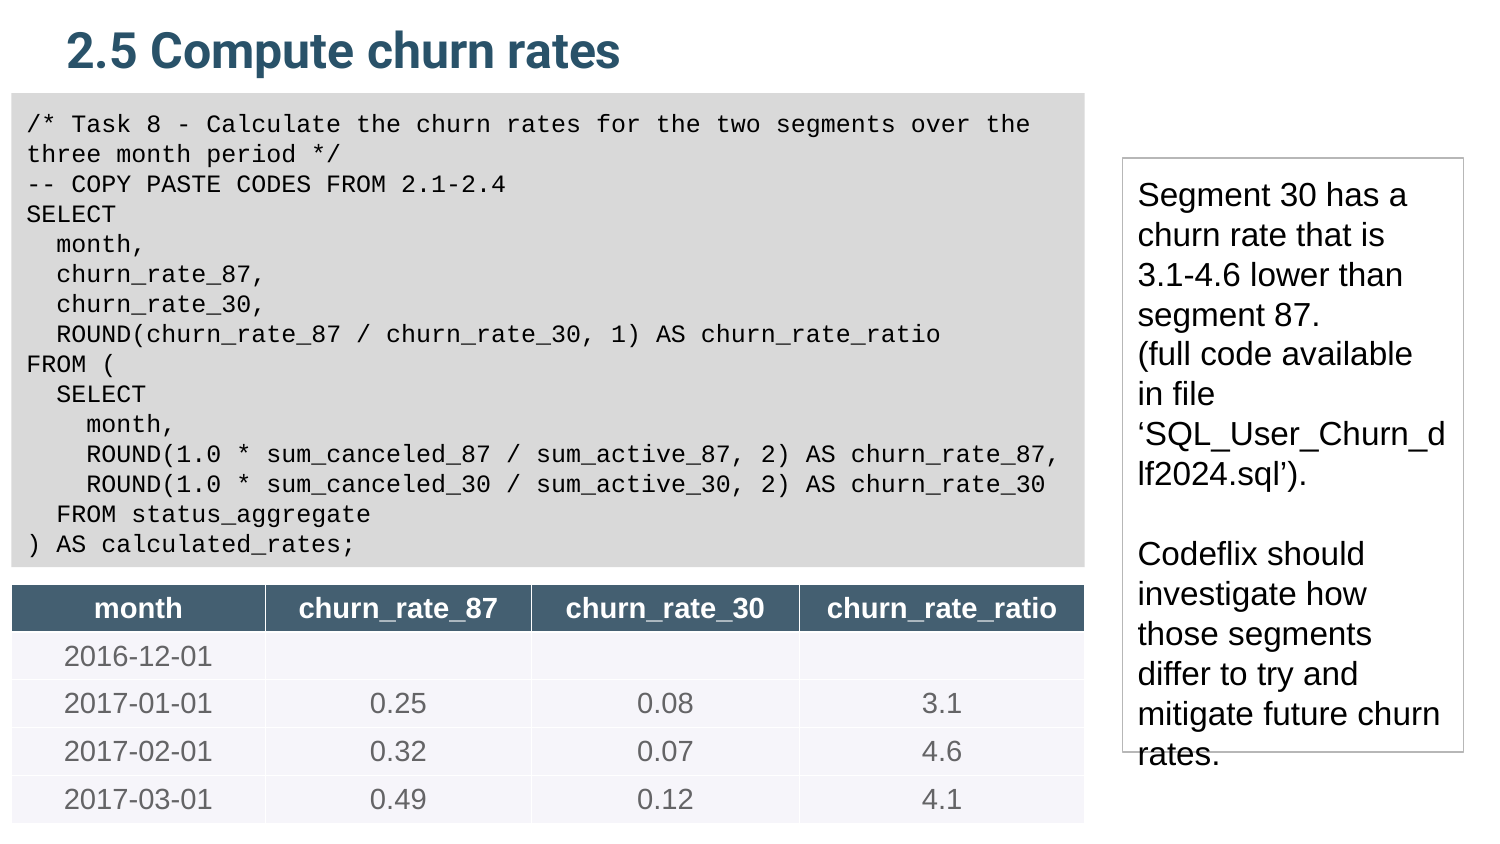

2.5 Compute churn rates
/* Task 8 - Calculate the churn rates for the two segments over the three month period */
-- COPY PASTE CODES FROM 2.1-2.4
SELECT
  month,
  churn_rate_87,
  churn_rate_30,
  ROUND(churn_rate_87 / churn_rate_30, 1) AS churn_rate_ratio
FROM (
  SELECT
    month,
    ROUND(1.0 * sum_canceled_87 / sum_active_87, 2) AS churn_rate_87,
    ROUND(1.0 * sum_canceled_30 / sum_active_30, 2) AS churn_rate_30
  FROM status_aggregate
) AS calculated_rates;
Segment 30 has a churn rate that is 3.1-4.6 lower than segment 87.
(full code available in file ‘SQL_User_Churn_dlf2024.sql’).

Codeflix should investigate how those segments differ to try and mitigate future churn rates.
| month | churn\_rate\_87 | churn\_rate\_30 | churn\_rate\_ratio |
| --- | --- | --- | --- |
| 2016-12-01 |  |  |  |
| 2017-01-01 | 0.25 | 0.08 | 3.1 |
| 2017-02-01 | 0.32 | 0.07 | 4.6 |
| 2017-03-01 | 0.49 | 0.12 | 4.1 |